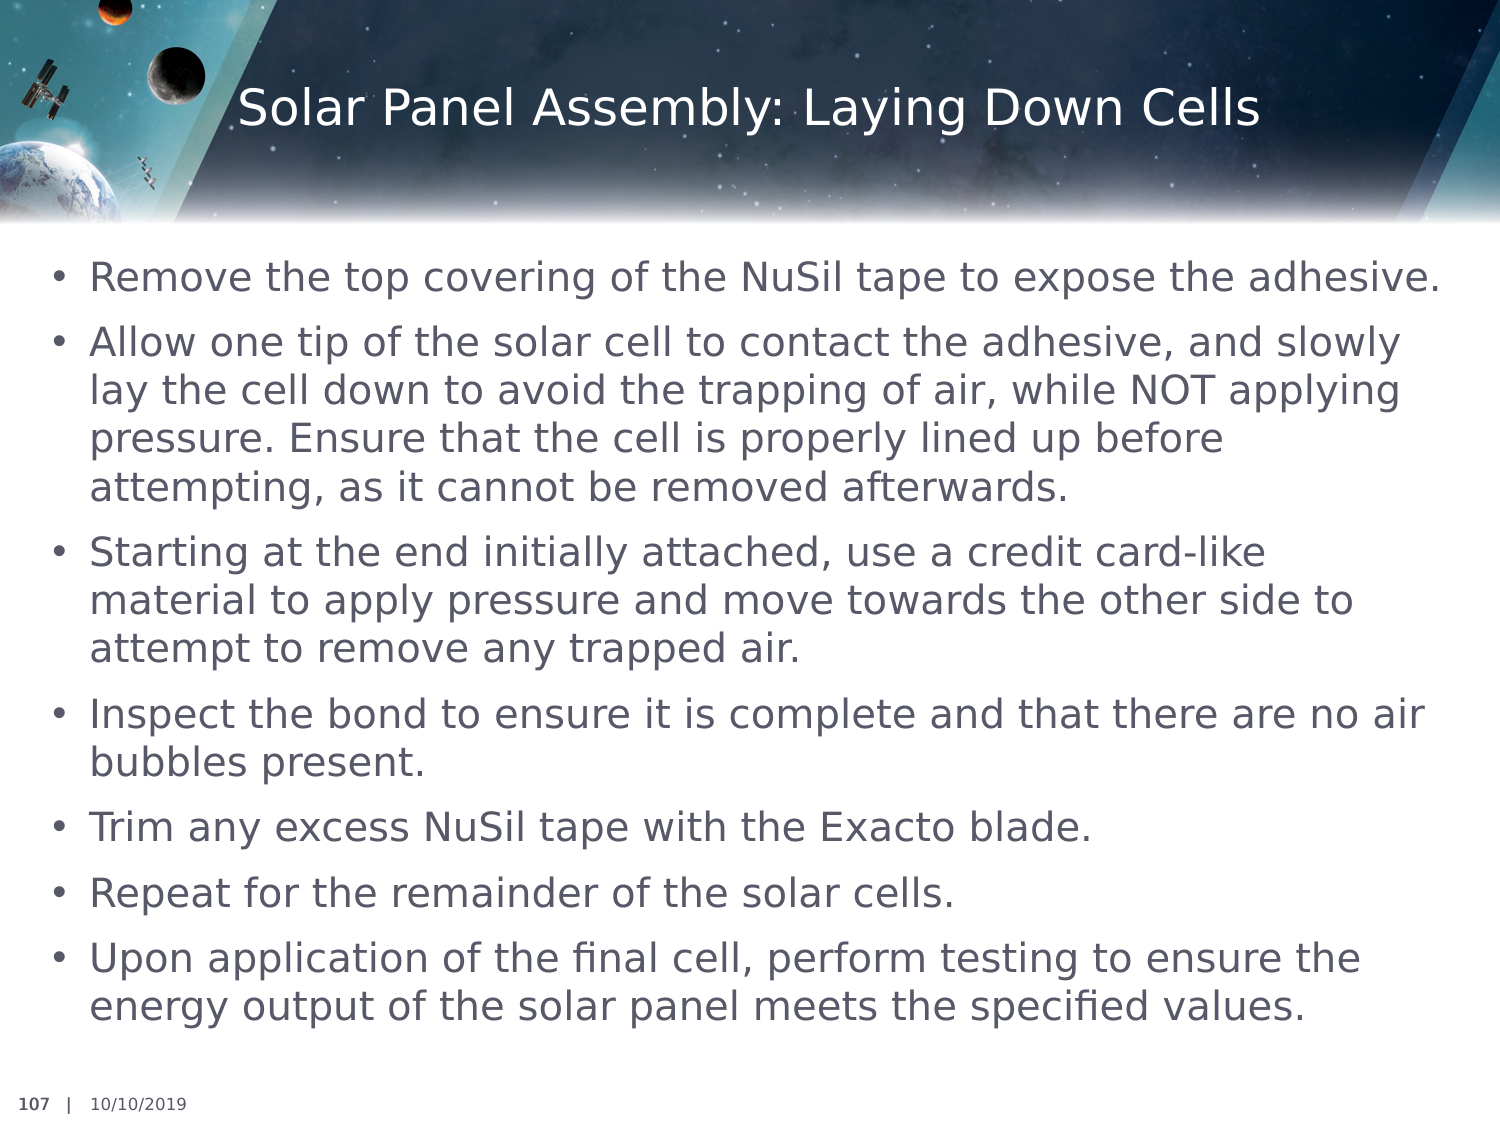

# Solar Panel Assembly: Laying Down Cells
Remove the top covering of the NuSil tape to expose the adhesive.
Allow one tip of the solar cell to contact the adhesive, and slowly lay the cell down to avoid the trapping of air, while NOT applying pressure. Ensure that the cell is properly lined up before attempting, as it cannot be removed afterwards.
Starting at the end initially attached, use a credit card-like material to apply pressure and move towards the other side to attempt to remove any trapped air.
Inspect the bond to ensure it is complete and that there are no air bubbles present.
Trim any excess NuSil tape with the Exacto blade.
Repeat for the remainder of the solar cells.
Upon application of the final cell, perform testing to ensure the energy output of the solar panel meets the specified values.

107   |